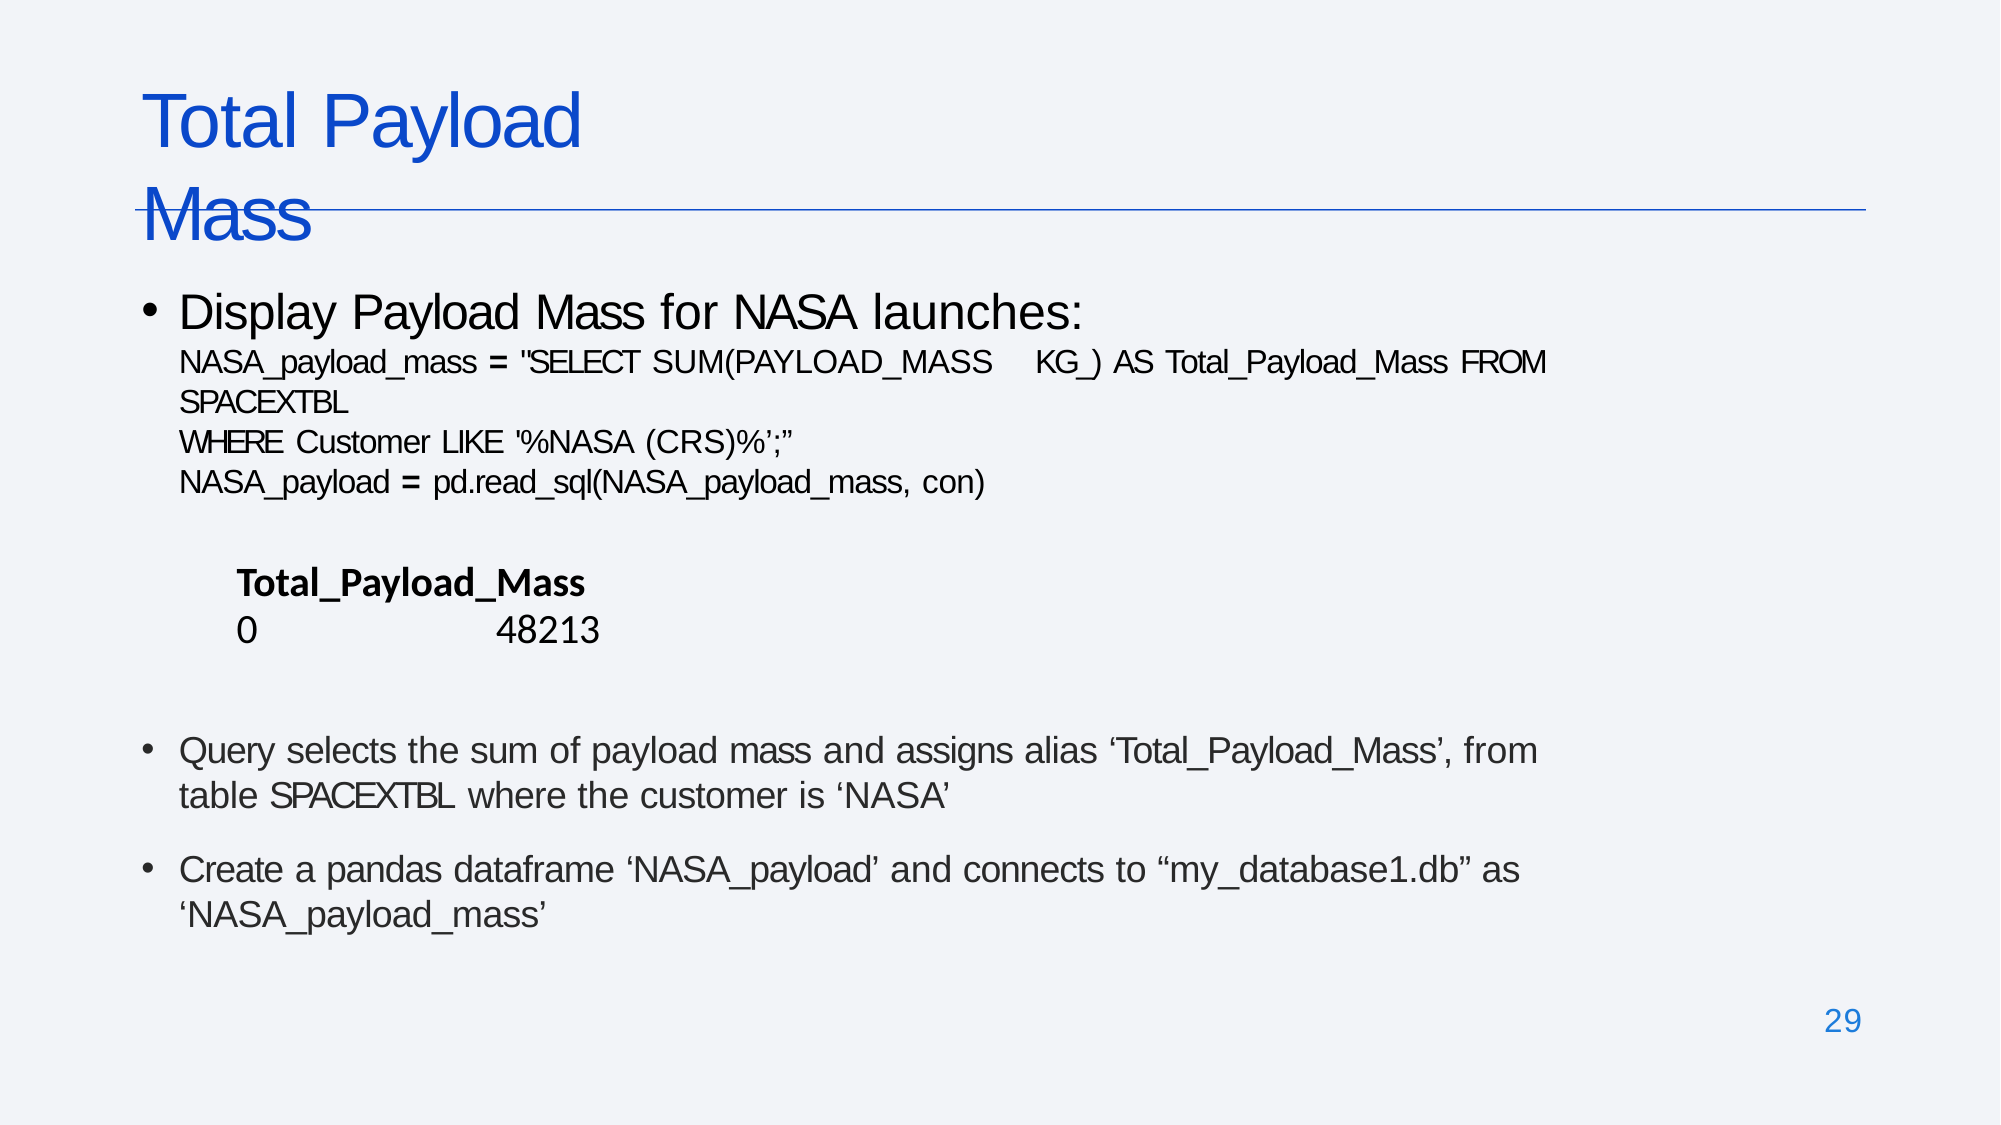

# Total Payload Mass
Display Payload Mass for NASA launches:
NASA_payload_mass = "SELECT SUM(PAYLOAD_MASS	KG_) AS Total_Payload_Mass FROM SPACEXTBL
WHERE Customer LIKE '%NASA (CRS)%’;”
NASA_payload = pd.read_sql(NASA_payload_mass, con)

Total_Payload_Mass
0	48213

Query selects the sum of payload mass and assigns alias ‘Total_Payload_Mass’, from table SPACEXTBL where the customer is ‘NASA’
Create a pandas dataframe ‘NASA_payload’ and connects to “my_database1.db” as
‘NASA_payload_mass’
29